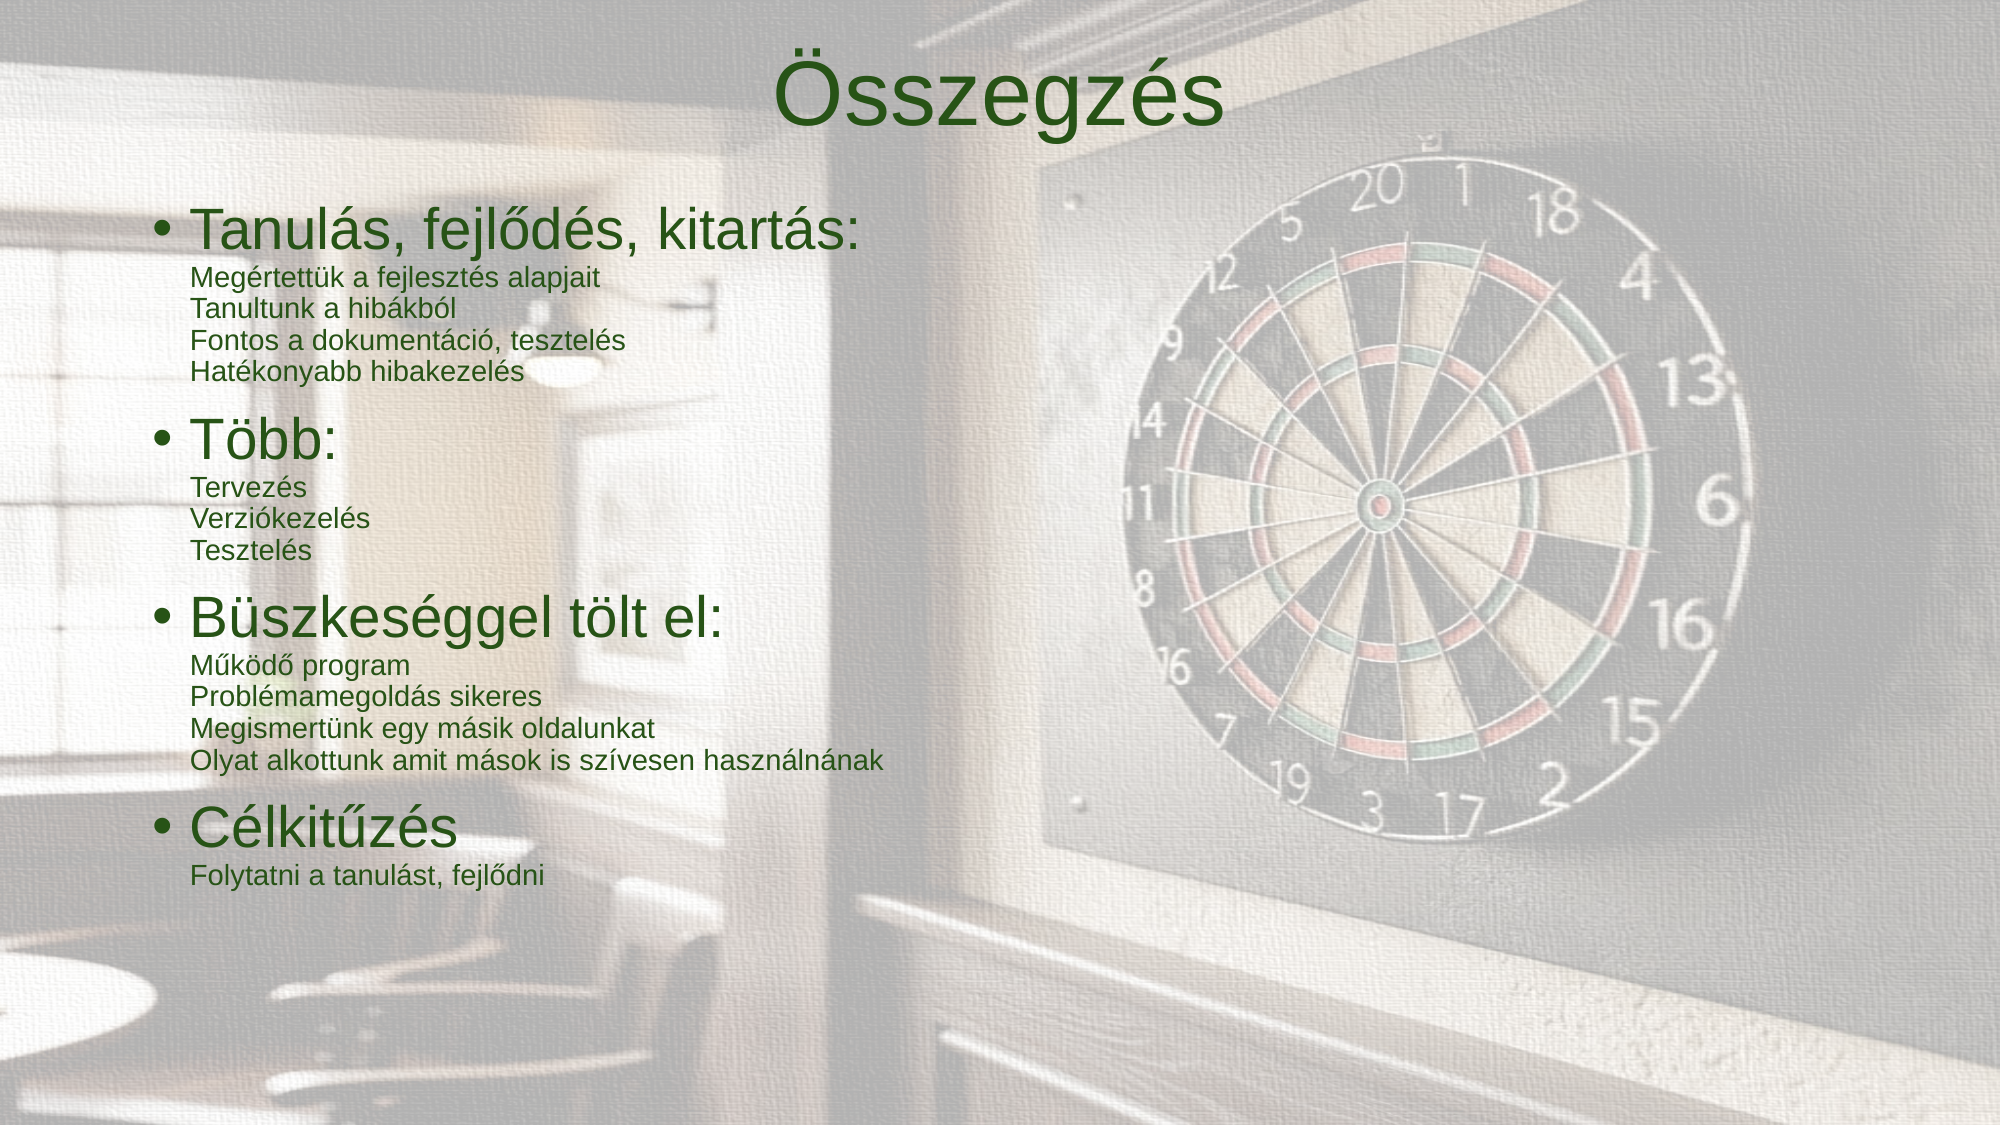

# Összegzés
Tanulás, fejlődés, kitartás:
Megértettük a fejlesztés alapjait
Tanultunk a hibákból
Fontos a dokumentáció, tesztelés
Hatékonyabb hibakezelés
Több:
Tervezés
Verziókezelés
Tesztelés
Büszkeséggel tölt el:
Működő program
Problémamegoldás sikeres
Megismertünk egy másik oldalunkat
Olyat alkottunk amit mások is szívesen használnának
Célkitűzés
Folytatni a tanulást, fejlődni